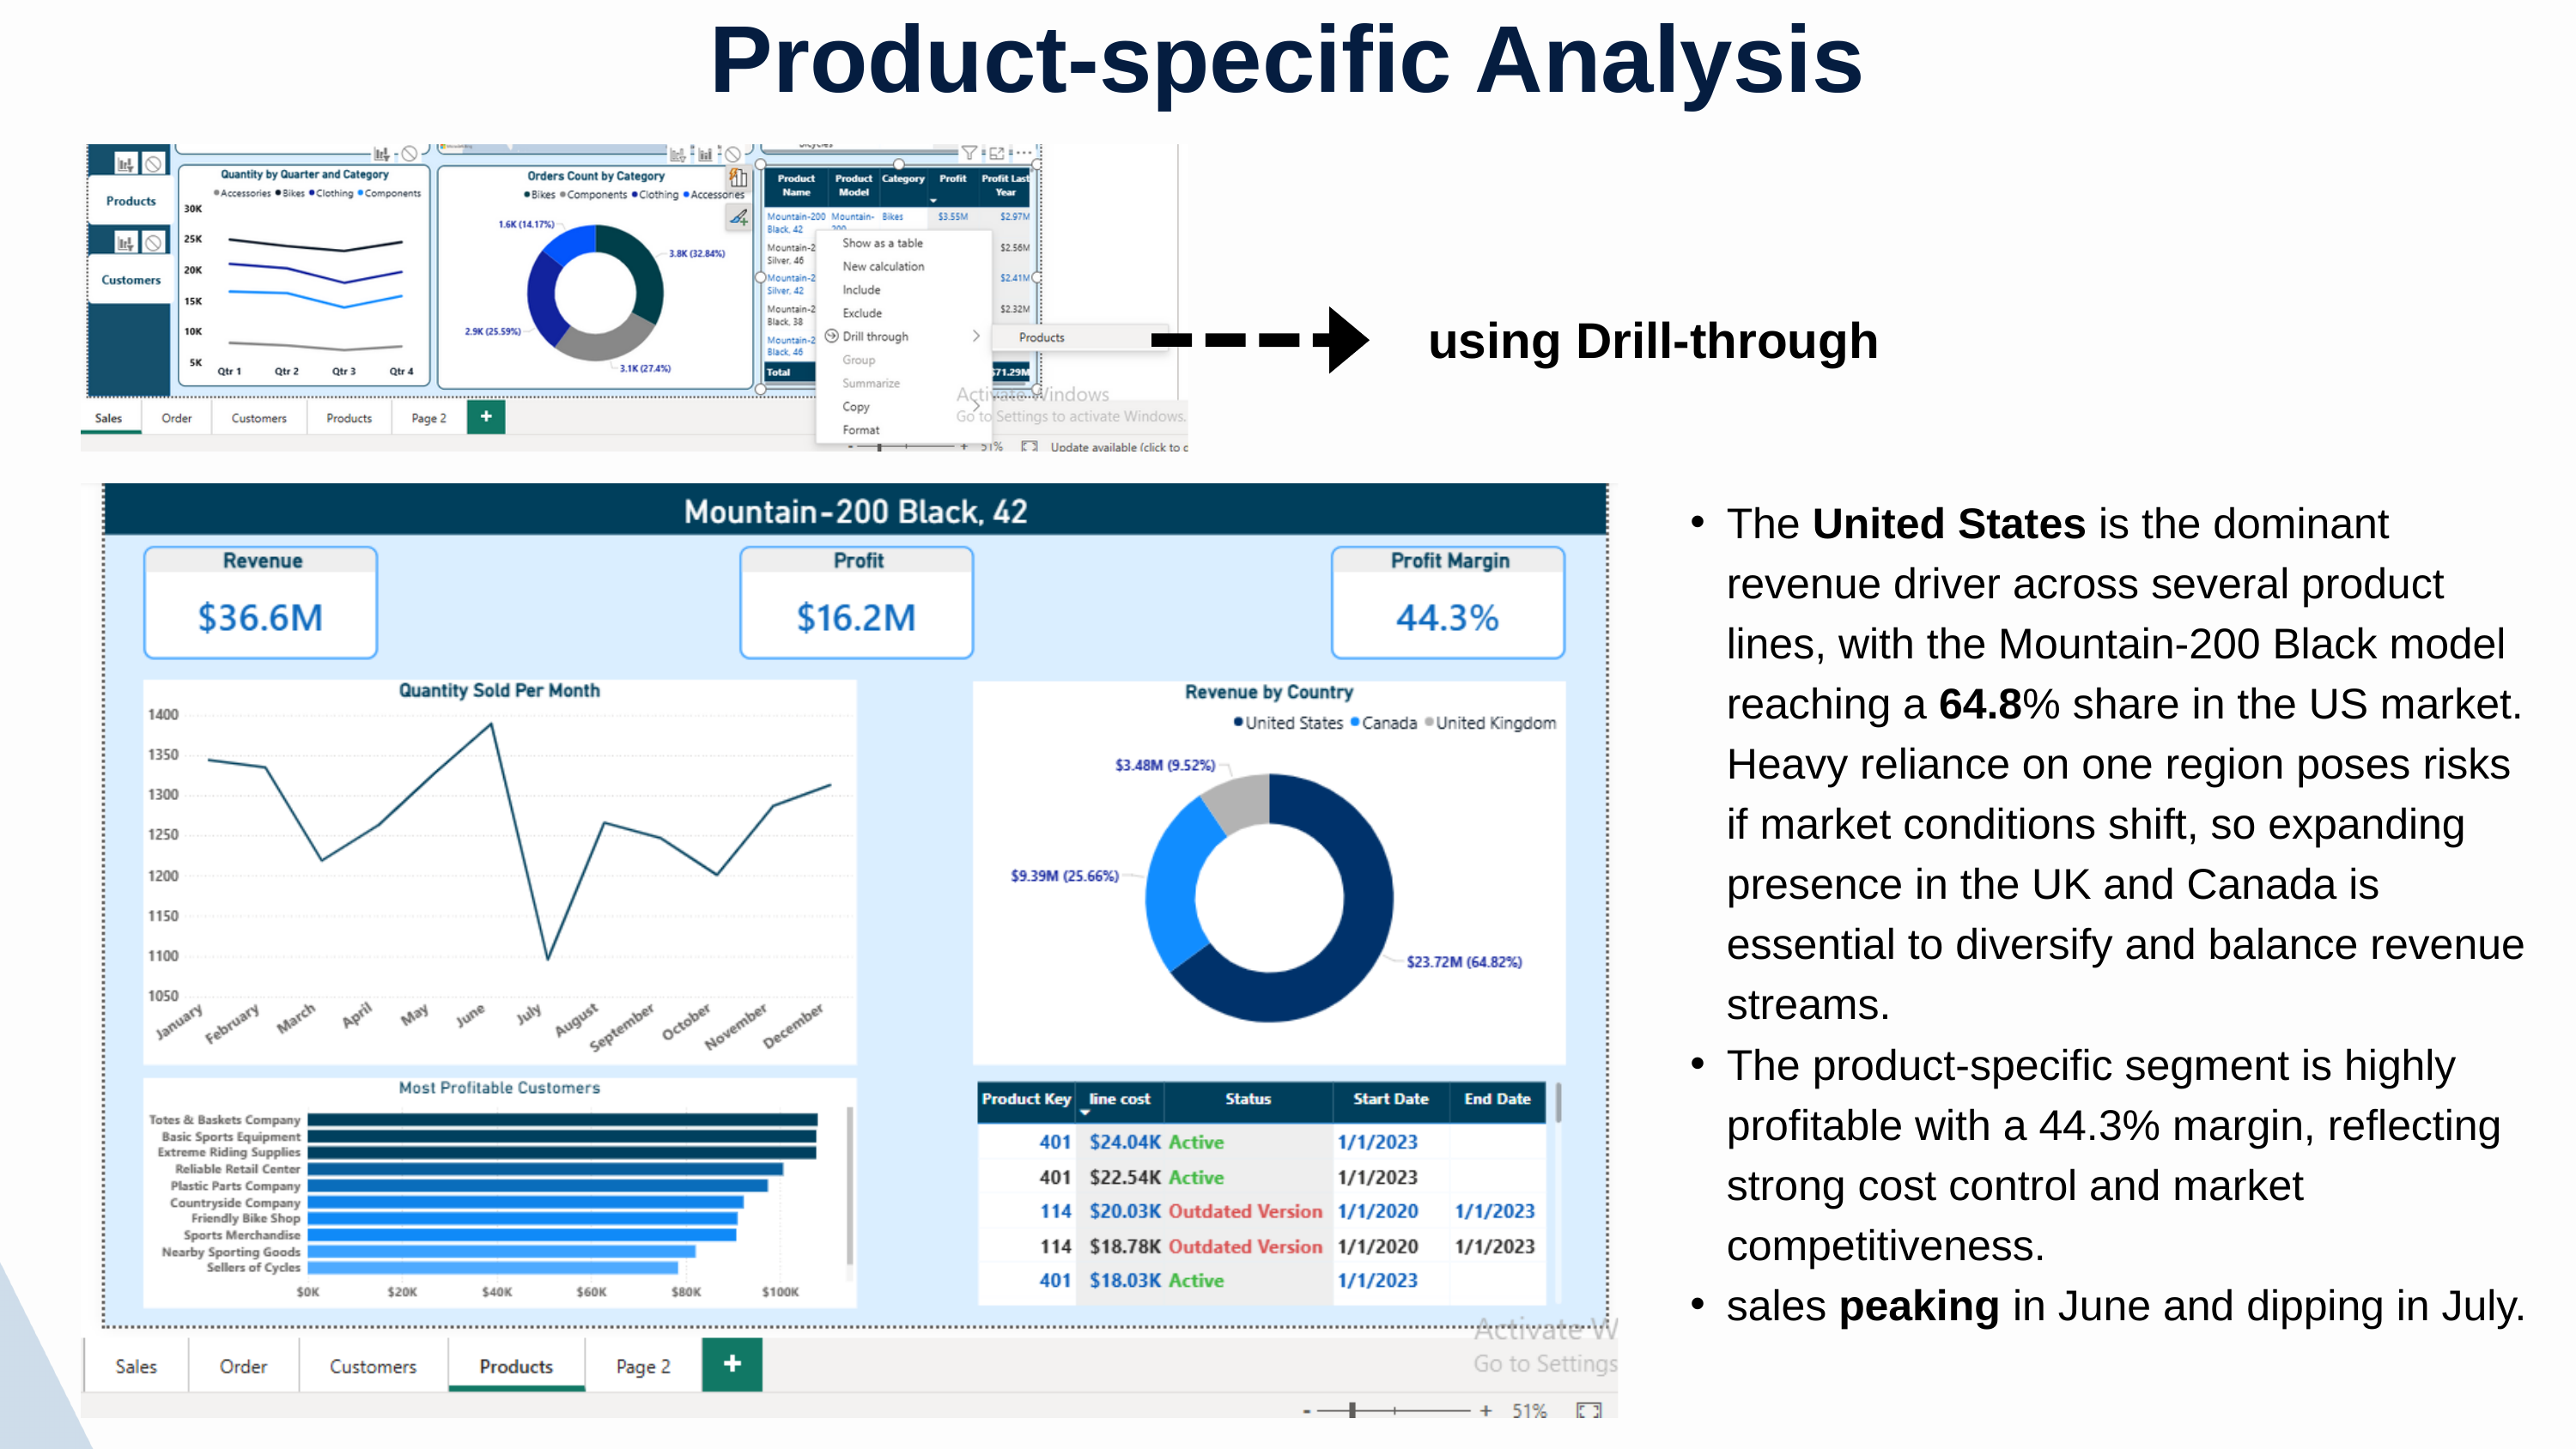

Product-specific Analysis

using Drill-through

The United States is the dominant revenue driver across several product lines, with the Mountain-200 Black model reaching a 64.8% share in the US market. Heavy reliance on one region poses risks if market conditions shift, so expanding presence in the UK and Canada is essential to diversify and balance revenue streams.
The product-specific segment is highly profitable with a 44.3% margin, reflecting strong cost control and market competitiveness.
sales peaking in June and dipping in July.